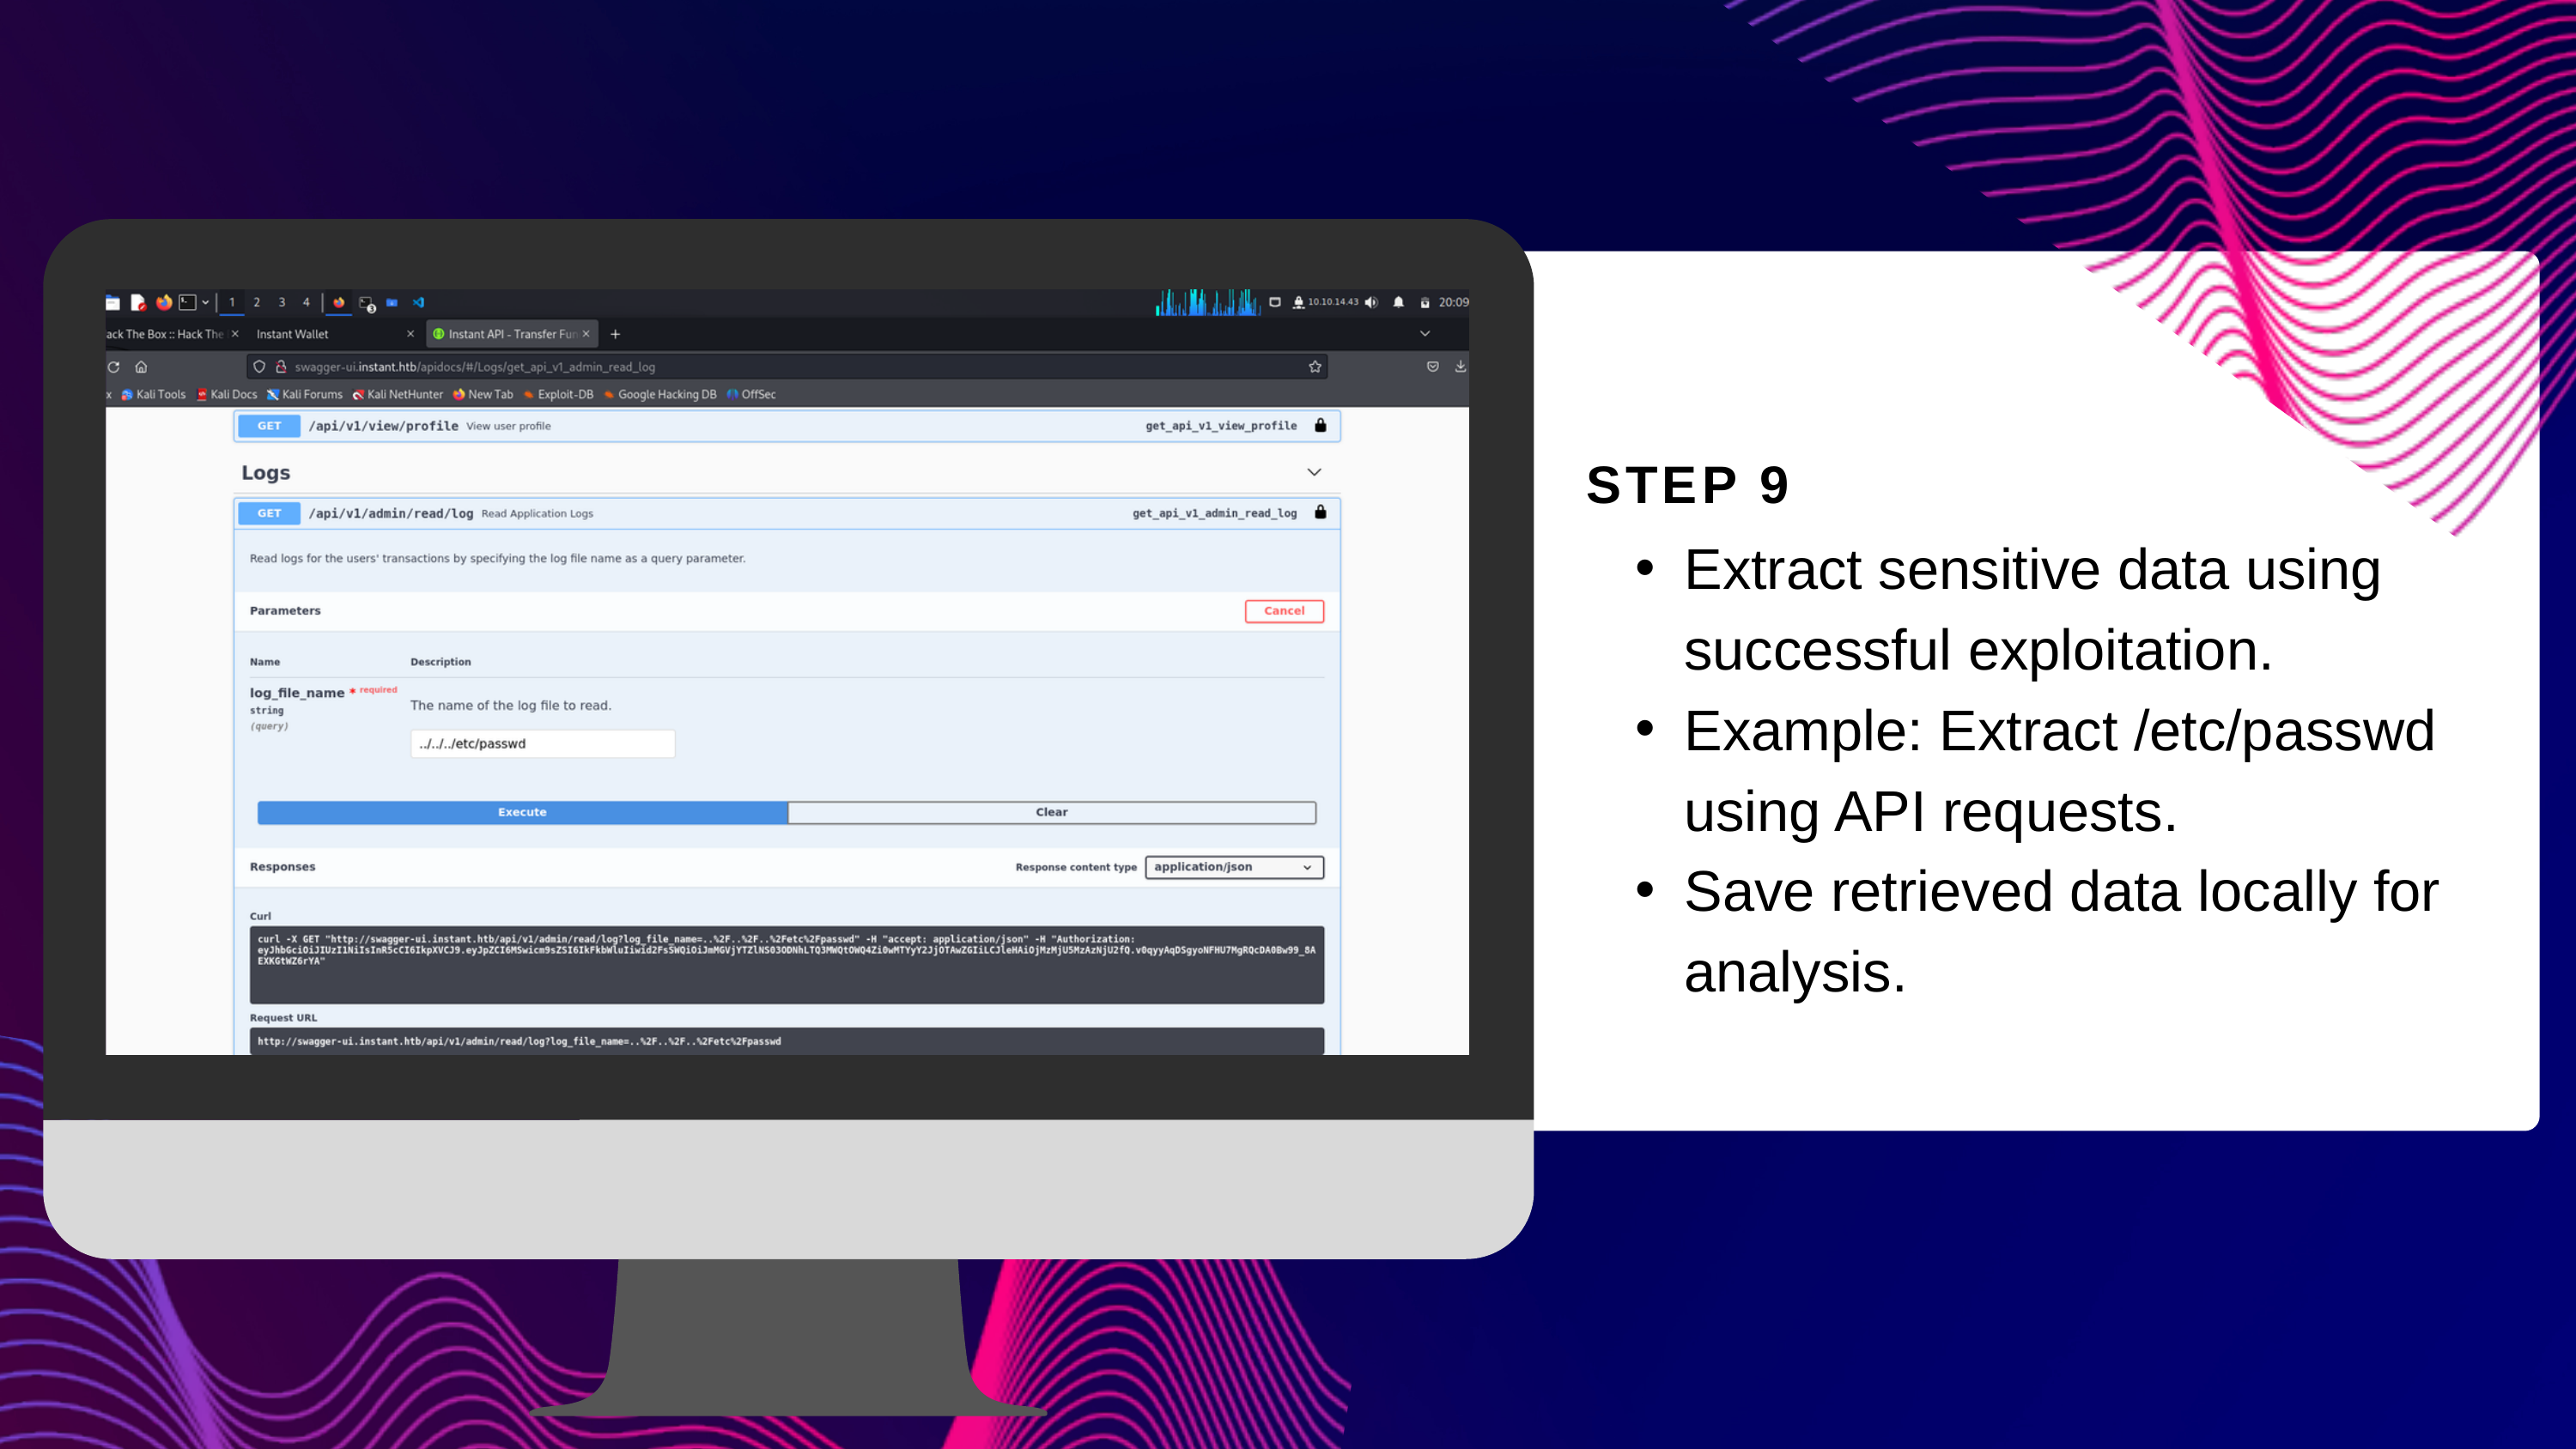

STEP 9
Extract sensitive data using successful exploitation.
Example: Extract /etc/passwd using API requests.
Save retrieved data locally for analysis.